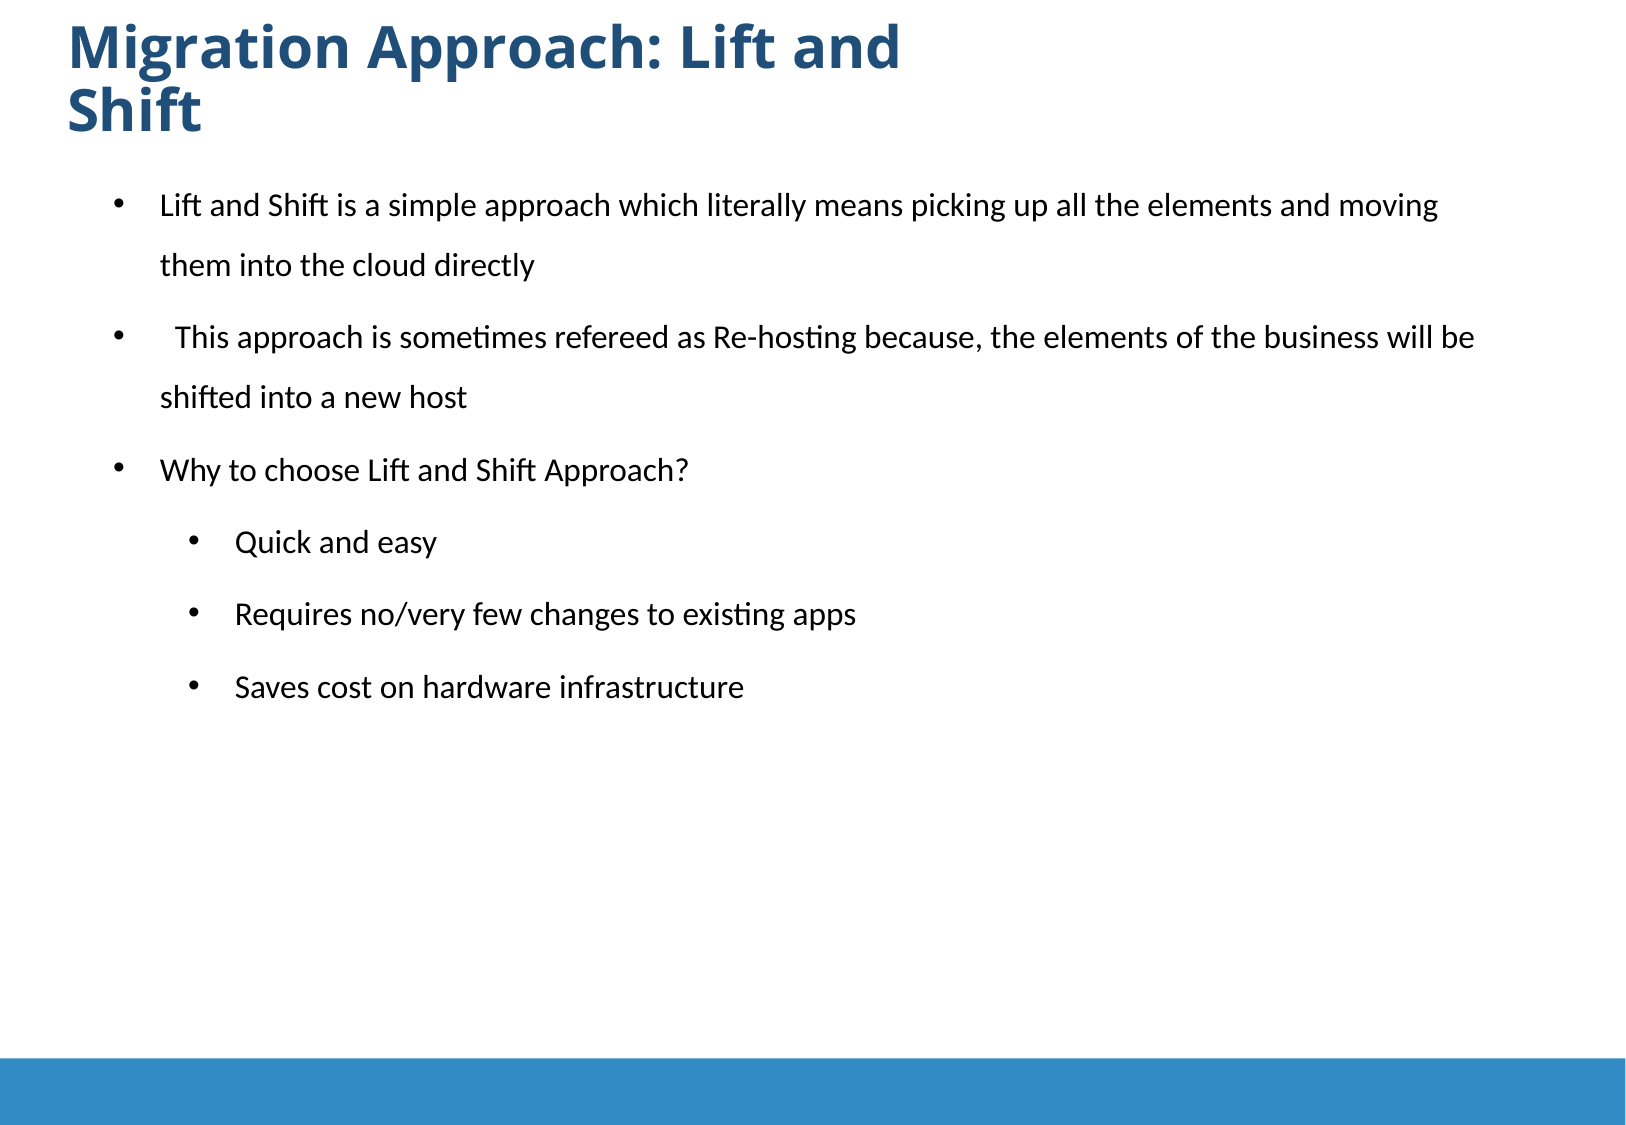

Migration Approach: Lift and Shift
Lift and Shift is a simple approach which literally means picking up all the elements and moving them into the cloud directly
  This approach is sometimes refereed as Re-hosting because, the elements of the business will be shifted into a new host
Why to choose Lift and Shift Approach?
Quick and easy
Requires no/very few changes to existing apps
Saves cost on hardware infrastructure